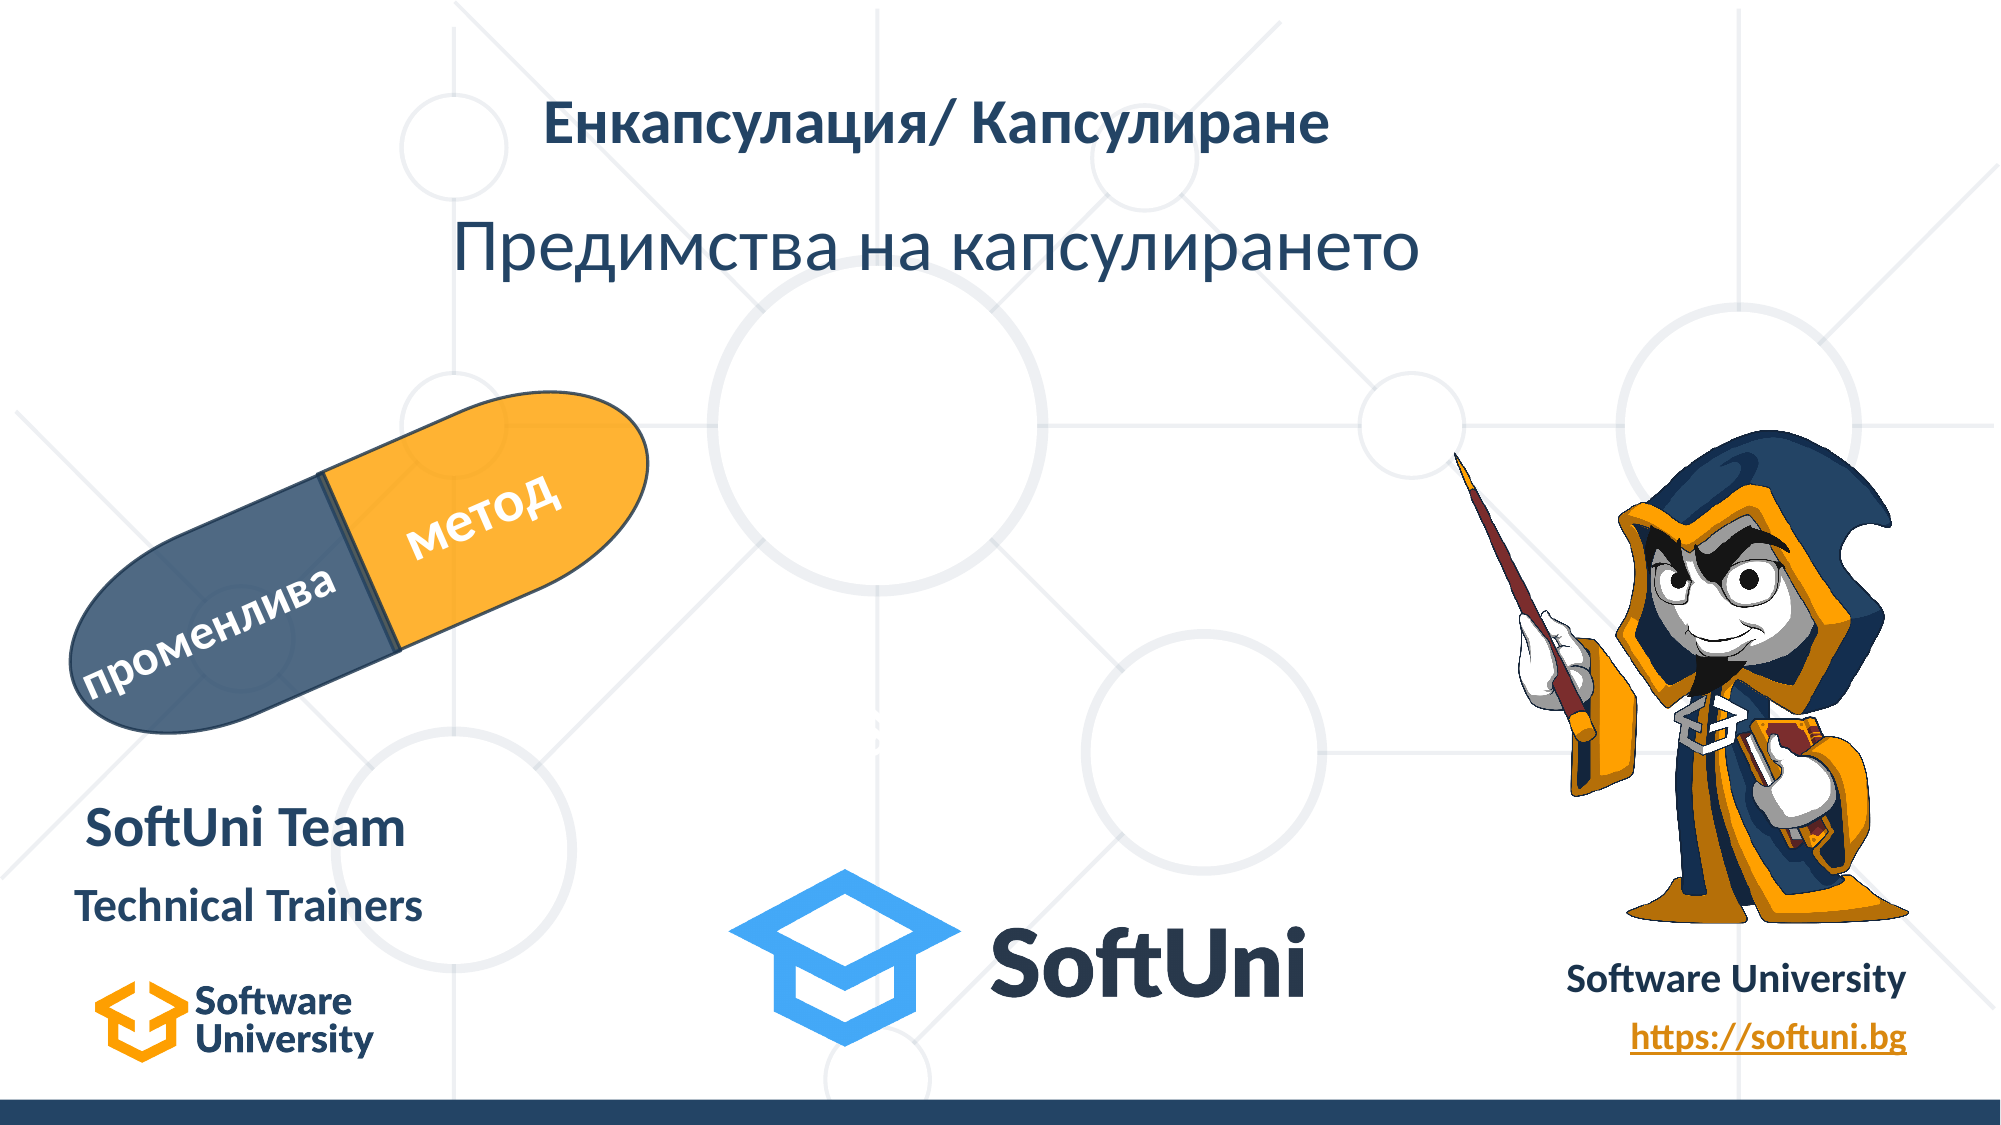

# Енкапсулация/ Капсулиране
Предимства на капсулирането
метод

променлива
variables
      SoftUni Team
       Technical Trainers
Software University
https://softuni.bg